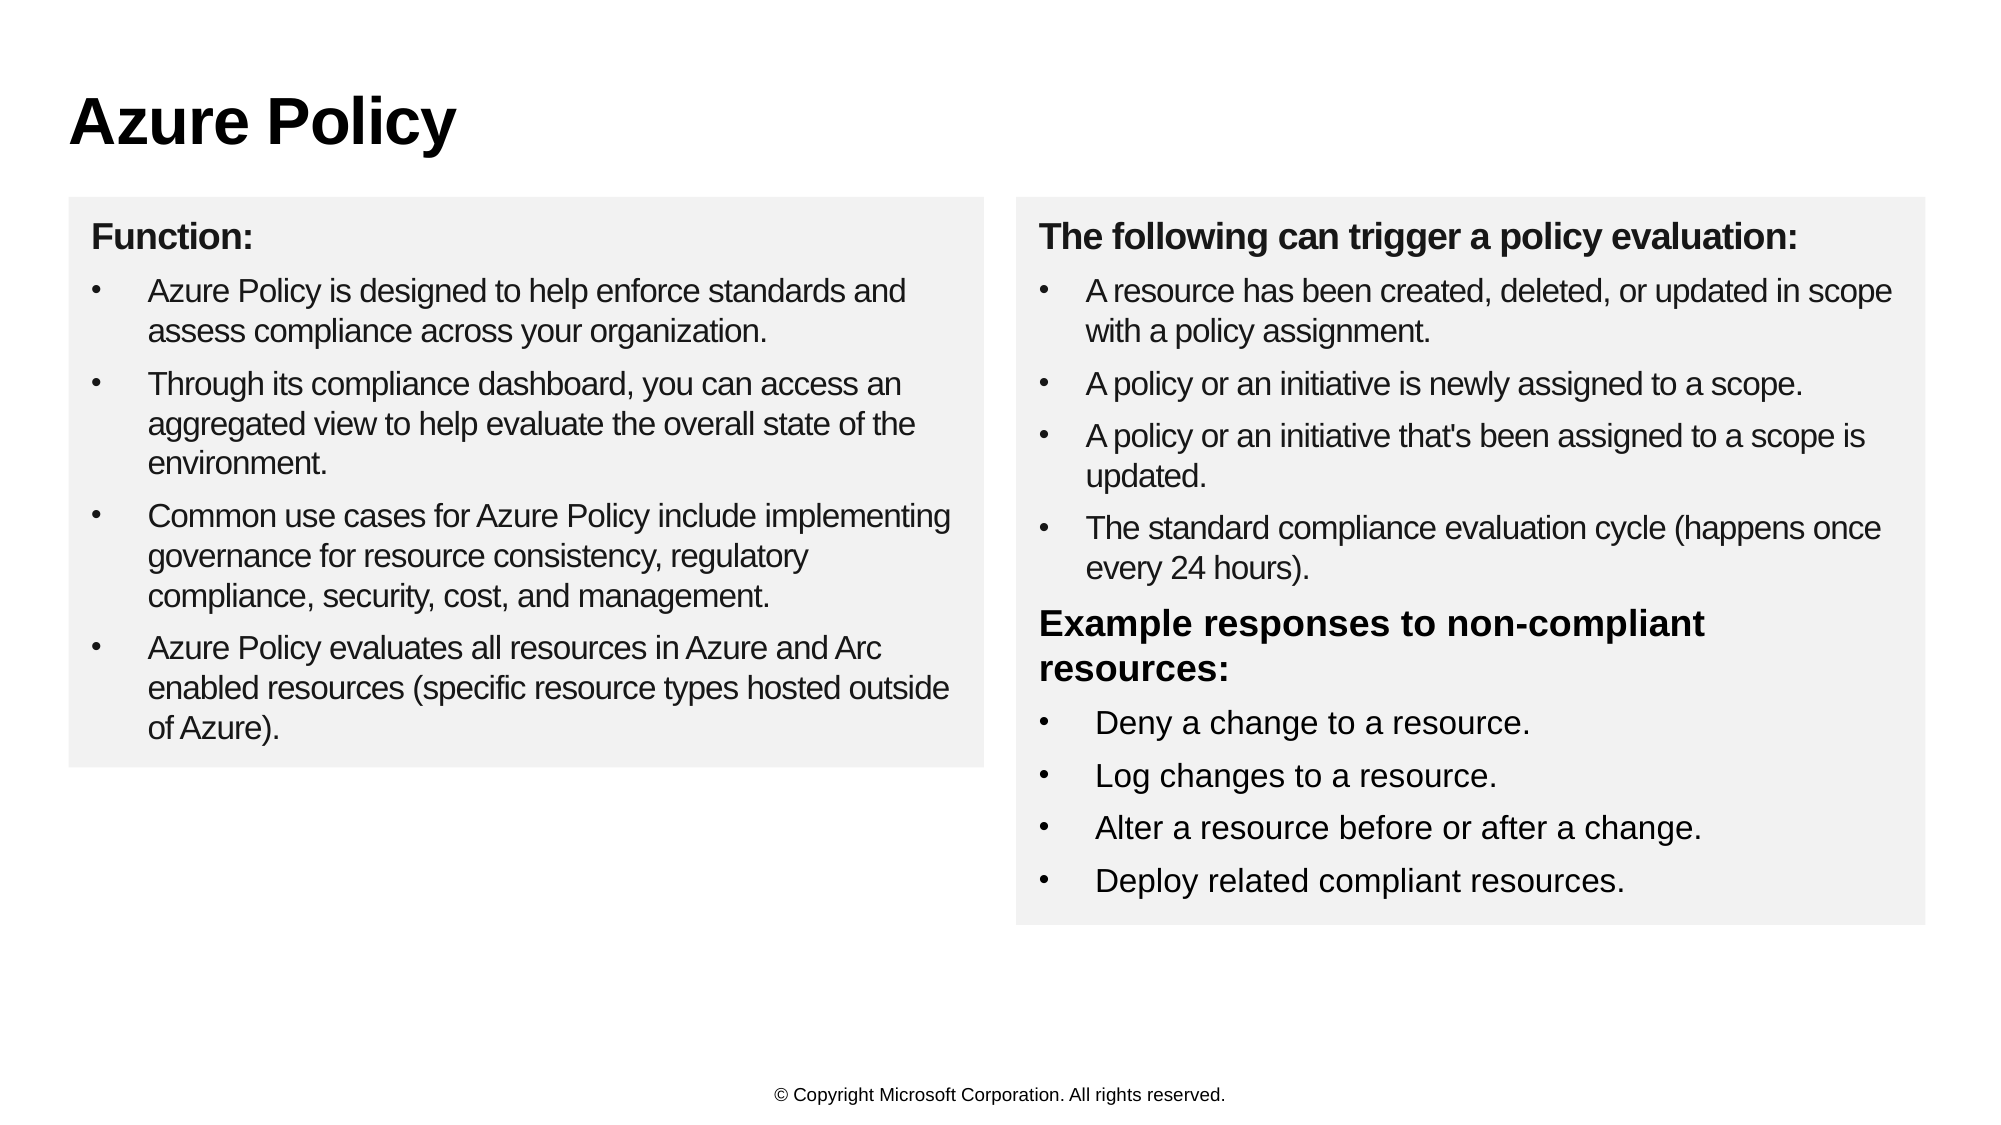

# Azure Policy
Function:
Azure Policy is designed to help enforce standards and assess compliance across your organization.
Through its compliance dashboard, you can access an aggregated view to help evaluate the overall state of the environment.
Common use cases for Azure Policy include implementing governance for resource consistency, regulatory compliance, security, cost, and management.
Azure Policy evaluates all resources in Azure and Arc enabled resources (specific resource types hosted outside of Azure).
The following can trigger a policy evaluation:
A resource has been created, deleted, or updated in scope with a policy assignment.
A policy or an initiative is newly assigned to a scope.
A policy or an initiative that's been assigned to a scope is updated.
The standard compliance evaluation cycle (happens once every 24 hours).
Example responses to non-compliant resources:
Deny a change to a resource.
Log changes to a resource.
Alter a resource before or after a change.
Deploy related compliant resources.